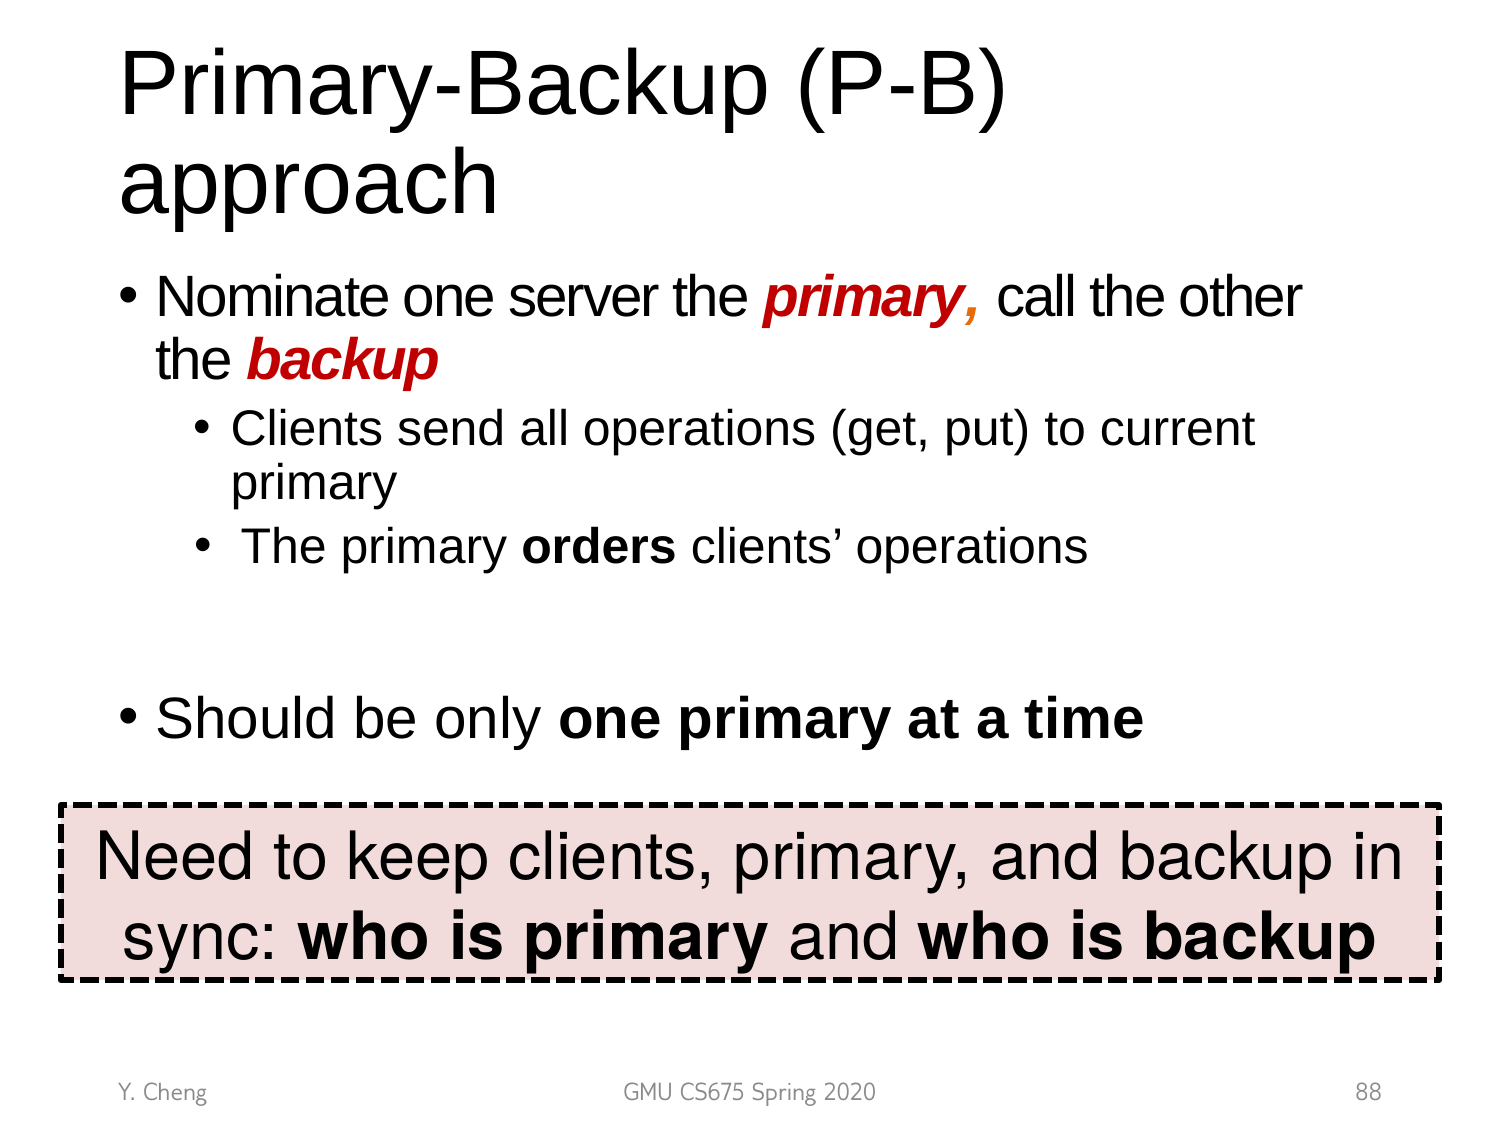

# Primary-Backup (P-B) approach
Nominate one server the primary, call the other the backup
Clients send all operations (get, put) to current primary
The primary orders clients’ operations

Should be only one primary at a time
Need to keep clients, primary, and backup in sync: who is primary and who is backup
Y. Cheng
GMU CS675 Spring 2020
88